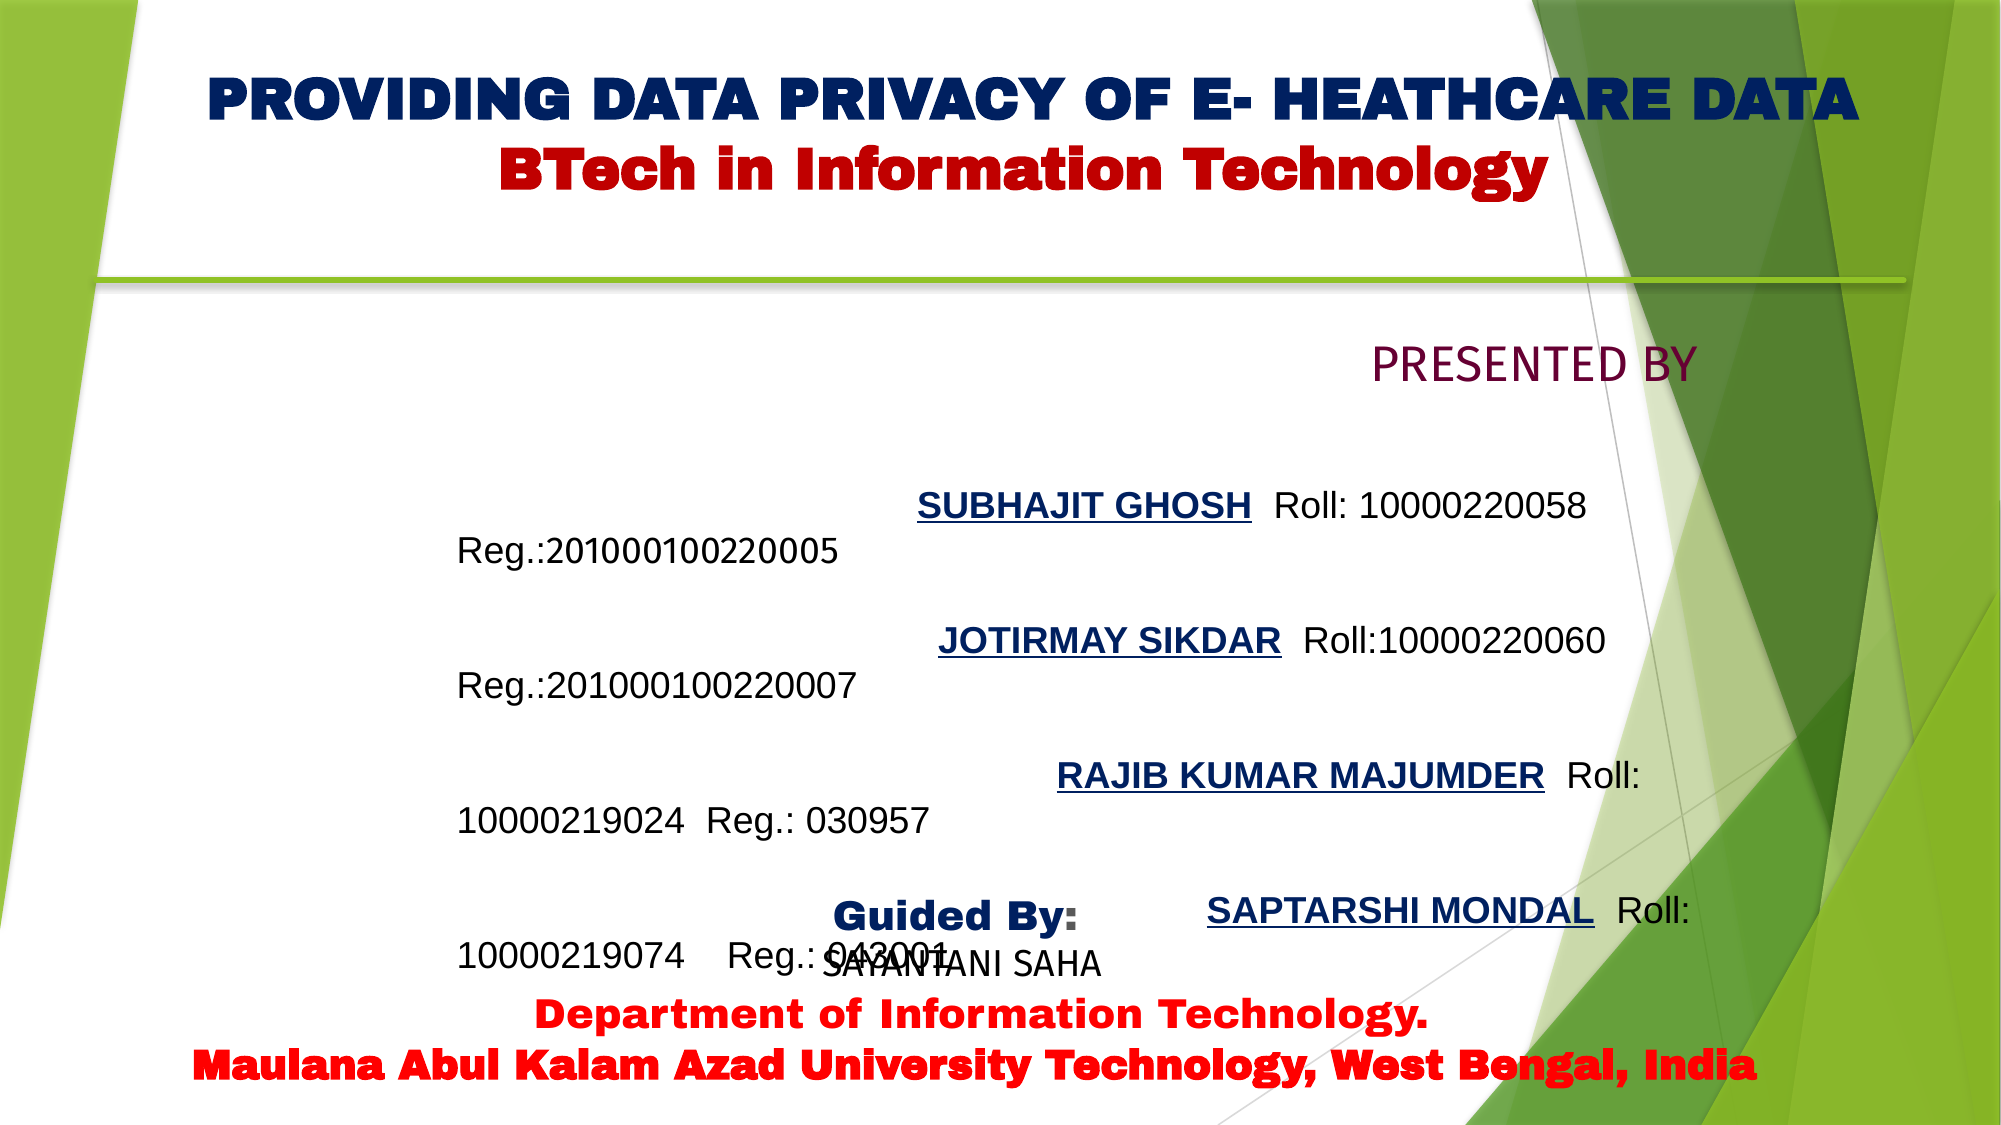

PROVIDING DATA PRIVACY OF E- HEATHCARE DATA
BTech in Information Technology
                                                  		 PRESENTED BY

			 SUBHAJIT GHOSH  Roll: 10000220058 Reg.:201000100220005

			   JOTIRMAY SIKDAR  Roll:10000220060 Reg.:201000100220007

				RAJIB KUMAR MAJUMDER  Roll: 10000219024  Reg.: 030957

					SAPTARSHI MONDAL  Roll: 10000219074    Reg.: 043001

       Guided By:
      SAYANTANI SAHA
Department of Information Technology.
Maulana Abul Kalam Azad University Technology, West Bengal, India